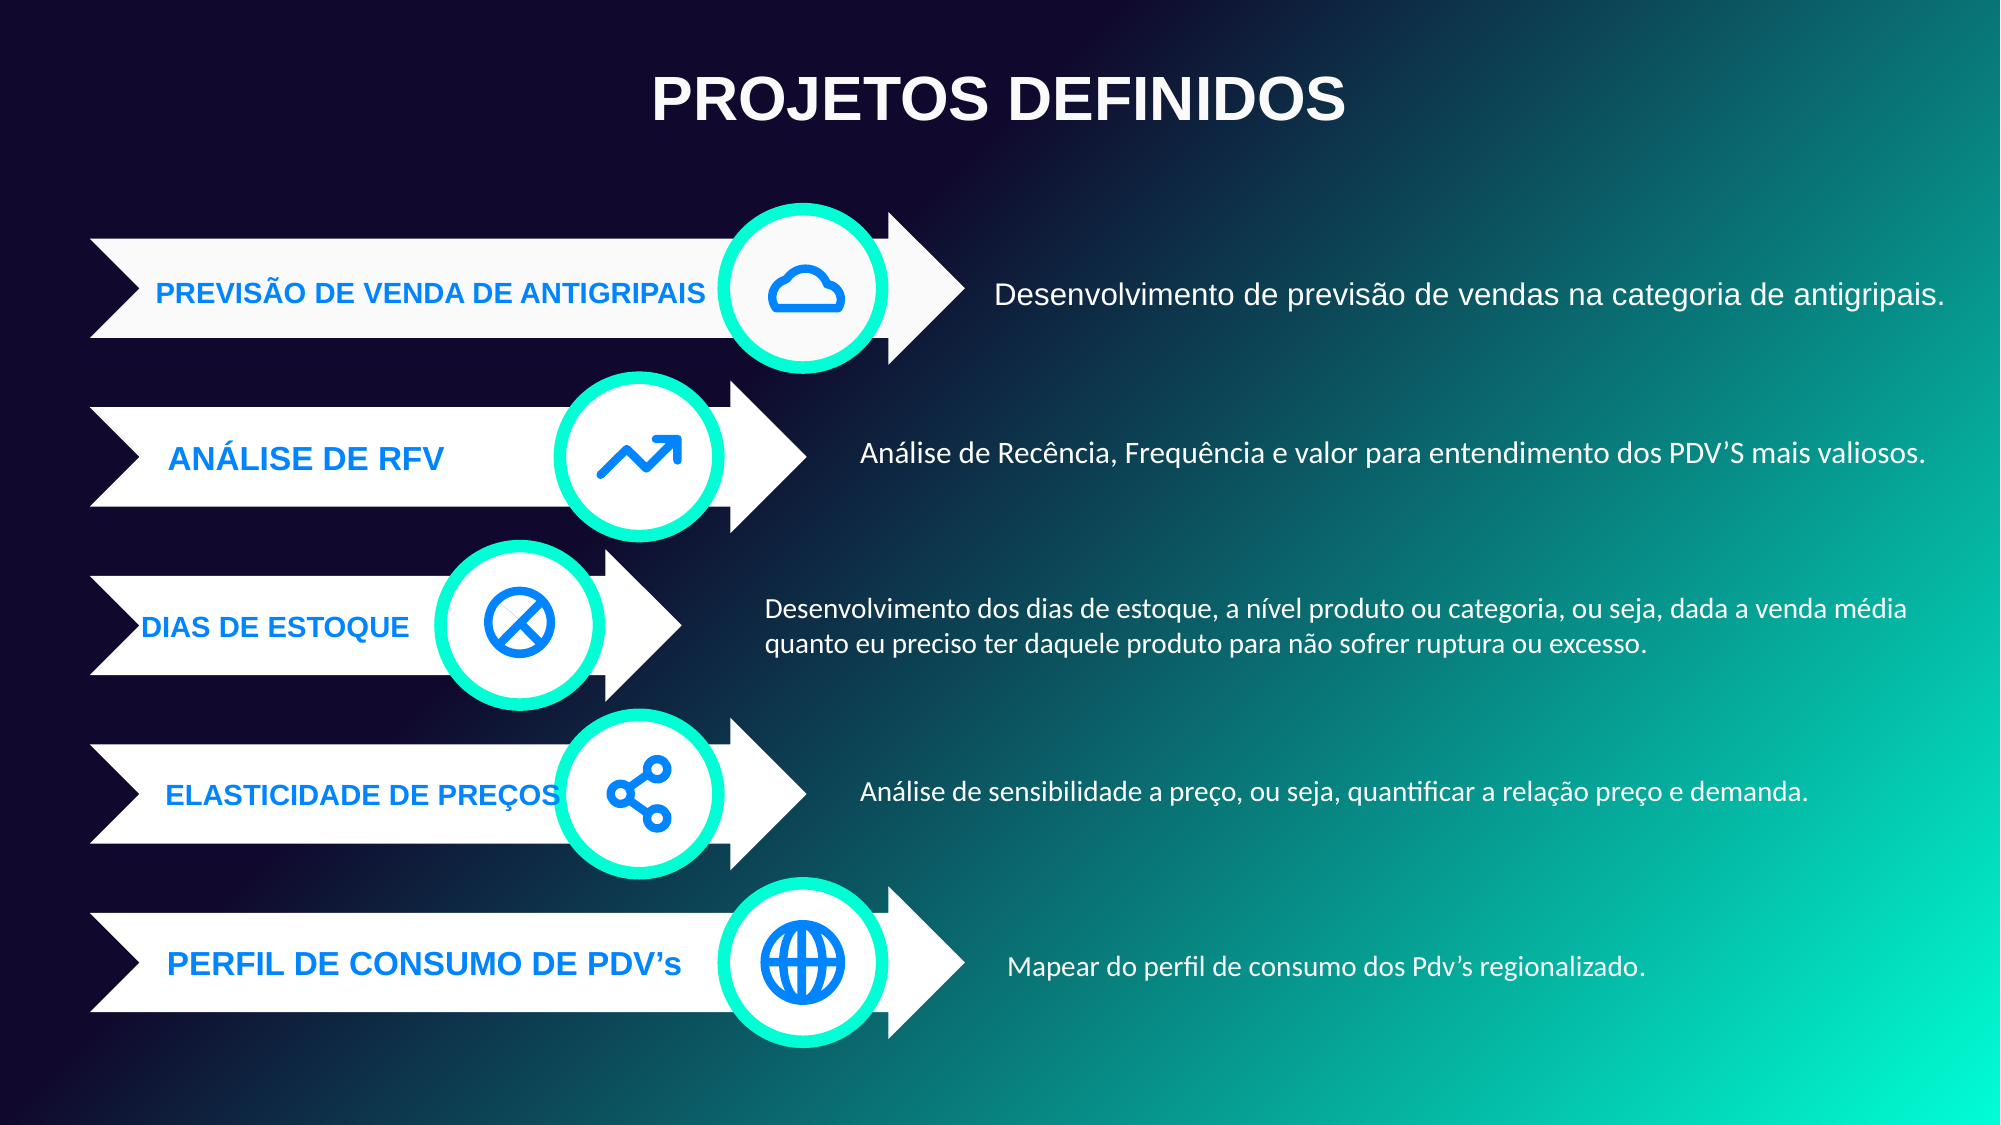

PROJETOS DEFINIDOS

PREVISÃO DE VENDA DE ANTIGRIPAIS
Desenvolvimento de previsão de vendas na categoria de antigripais.

Análise de Recência, Frequência e valor para entendimento dos PDV’S mais valiosos.
ANÁLISE DE RFV

Desenvolvimento dos dias de estoque, a nível produto ou categoria, ou seja, dada a venda média quanto eu preciso ter daquele produto para não sofrer ruptura ou excesso.

DIAS DE ESTOQUE

Análise de sensibilidade a preço, ou seja, quantificar a relação preço e demanda.
ELASTICIDADE DE PREÇOS

PERFIL DE CONSUMO DE PDV’s
Mapear do perfil de consumo dos Pdv’s regionalizado.